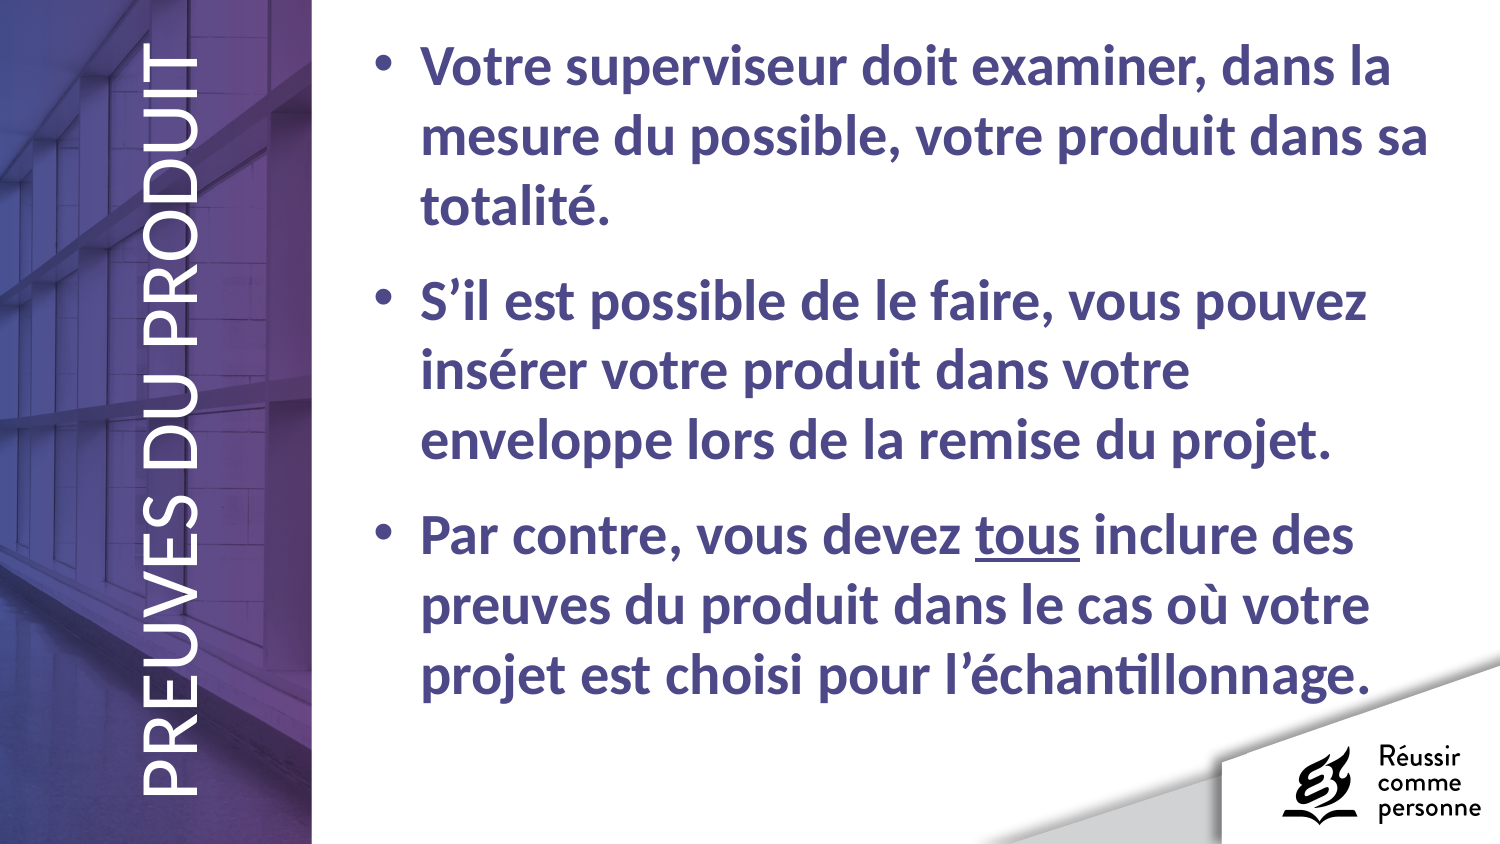

Votre superviseur doit examiner, dans la mesure du possible, votre produit dans sa totalité.
S’il est possible de le faire, vous pouvez insérer votre produit dans votre enveloppe lors de la remise du projet.
Par contre, vous devez tous inclure des preuves du produit dans le cas où votre projet est choisi pour l’échantillonnage.

PREUVES DU PRODUIT